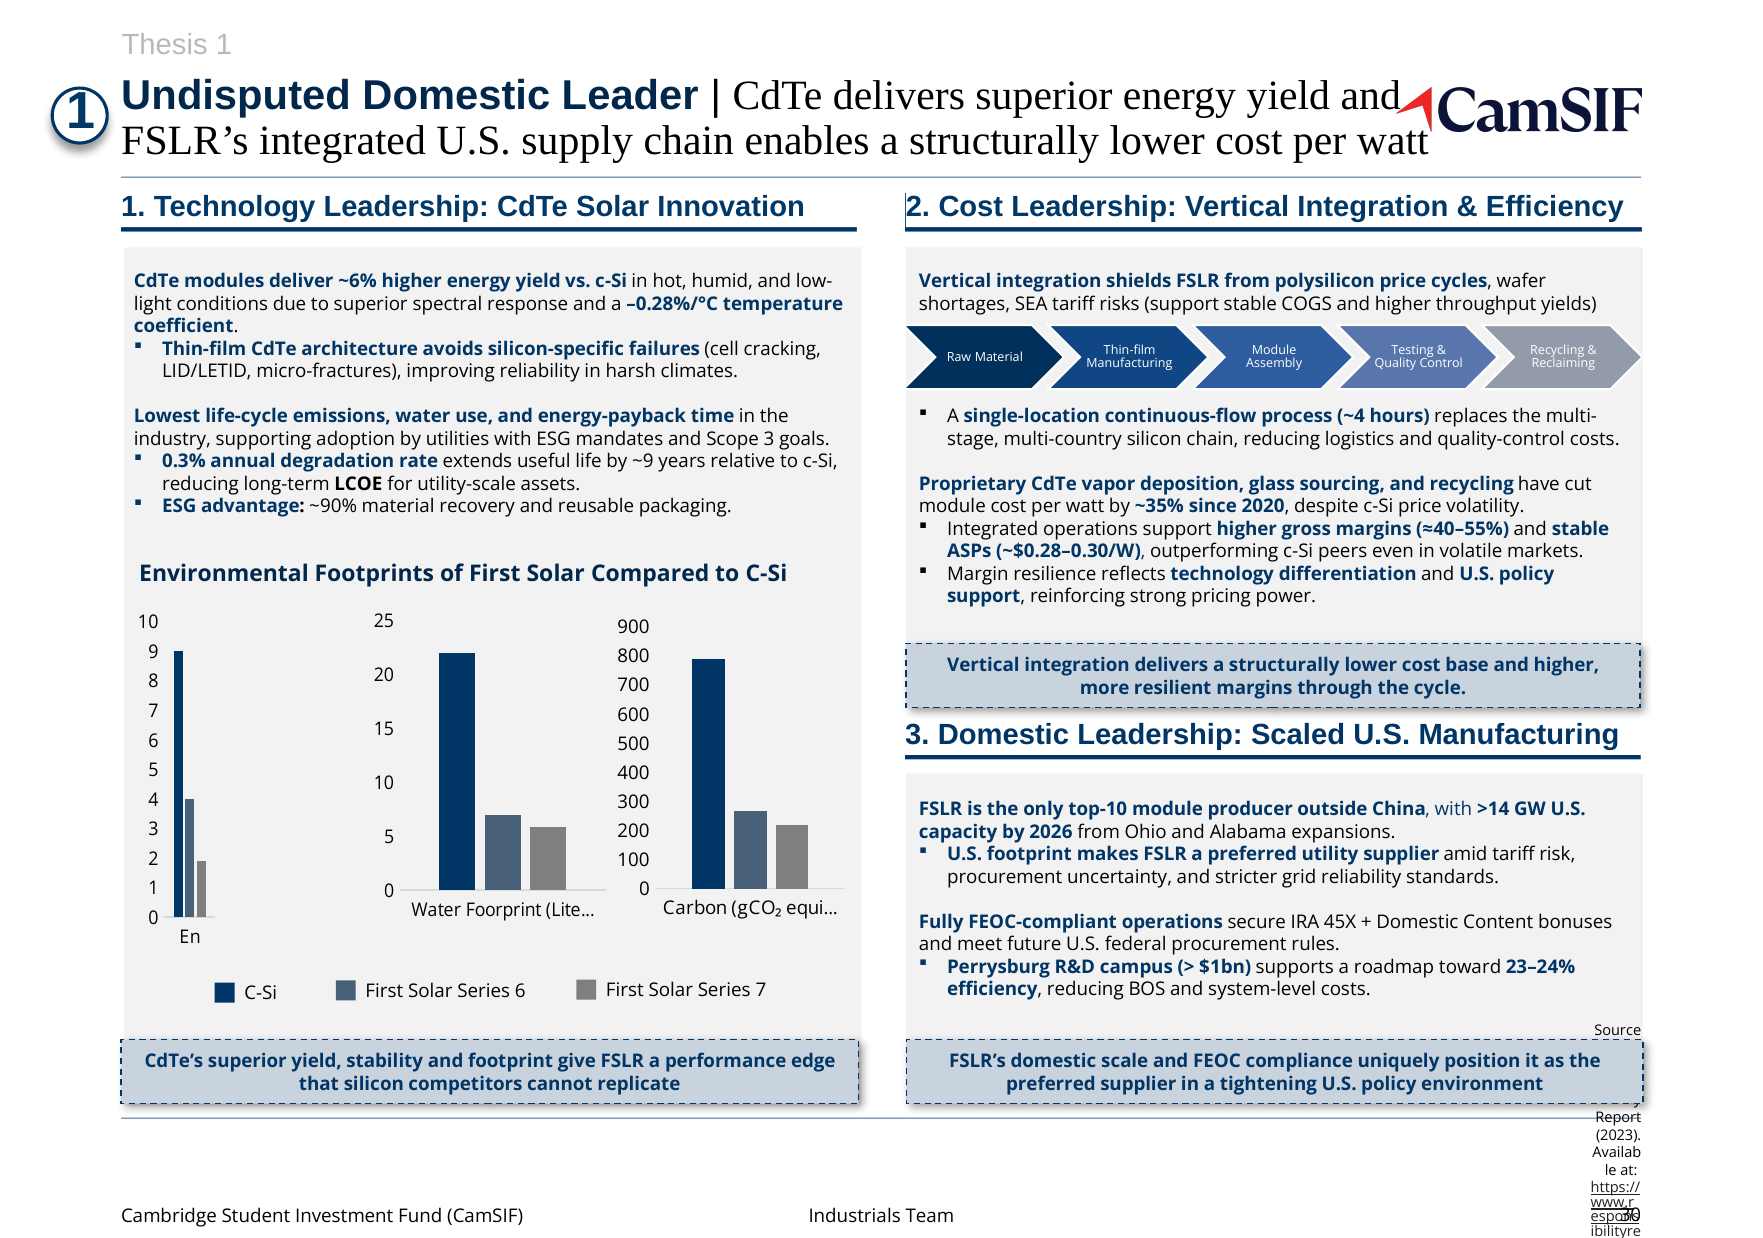

Technology + Vertical Integration = Structural Cost Advantage
Thesis 1
# Undisputed Domestic Leader | CdTe delivers superior energy yield and FSLR’s integrated U.S. supply chain enables a structurally lower cost per watt
1
1. Technology Leadership: CdTe Solar Innovation
2. Cost Leadership: Vertical Integration & Efficiency

CdTe modules deliver ~6% higher energy yield vs. c-Si in hot, humid, and low-light conditions due to superior spectral response and a –0.28%/°C temperature coefficient.
Thin-film CdTe architecture avoids silicon-specific failures (cell cracking, LID/LETID, micro-fractures), improving reliability in harsh climates.

Lowest life-cycle emissions, water use, and energy-payback time in the industry, supporting adoption by utilities with ESG mandates and Scope 3 goals.
0.3% annual degradation rate extends useful life by ~9 years relative to c-Si, reducing long-term LCOE for utility-scale assets.
ESG advantage: ~90% material recovery and reusable packaging.

Vertical integration shields FSLR from polysilicon price cycles, wafer shortages, SEA tariff risks (support stable COGS and higher throughput yields)

A single-location continuous-flow process (~4 hours) replaces the multi-stage, multi-country silicon chain, reducing logistics and quality-control costs.

Proprietary CdTe vapor deposition, glass sourcing, and recycling have cut module cost per watt by ~35% since 2020, despite c-Si price volatility.
Integrated operations support higher gross margins (≈40–55%) and stable ASPs (~$0.28–0.30/W), outperforming c-Si peers even in volatile markets.
Margin resilience reflects technology differentiation and U.S. policy support, reinforcing strong pricing power.
Raw Material
Thin-film Manufacturing
Module Assembly
Testing & Quality Control
Recycling & Reclaiming
Environmental Footprints of First Solar Compared to C-Si

### Chart

| Category | c-Si | First Solar Series 6 | First Solar Series 7 |
|---|---|---|---|
| Energy Payback Time (months) | 9.0 | 4.0 | 1.9 |

### Chart

| Category | c-Si | First Solar Series 6 | First Solar Series 7 |
|---|---|---|---|
| Carbon (gCO₂ equivalent/Wp) | 790.0 | 267.0 | 219.0 |

### Chart

| Category | c-Si | First Solar Series 6 | First Solar Series 7 |
|---|---|---|---|
| Water Foorprint (Liters/Wp) | 22.0 | 7.0 | 5.8 |
Vertical integration delivers a structurally lower cost base and higher, more resilient margins through the cycle.
3. Domestic Leadership: Scaled U.S. Manufacturing

FSLR is the only top-10 module producer outside China, with >14 GW U.S. capacity by 2026 from Ohio and Alabama expansions.
U.S. footprint makes FSLR a preferred utility supplier amid tariff risk, procurement uncertainty, and stricter grid reliability standards.

Fully FEOC-compliant operations secure IRA 45X + Domestic Content bonuses and meet future U.S. federal procurement rules.
Perrysburg R&D campus (> $1bn) supports a roadmap toward 23–24% efficiency, reducing BOS and system-level costs.
First Solar Series 7
First Solar Series 6
C-Si

CdTe’s superior yield, stability and footprint give FSLR a performance edge that silicon competitors cannot replicate
FSLR’s domestic scale and FEOC compliance uniquely position it as the preferred supplier in a tightening U.S. policy environment

Source: First Solar Sustainability Report (2023). Available at: https://www.responsibilityreports.com/HostedData/ResponsibilityReportArchive/f/NASDAQ_FSLR_2023.pdf, First Solar Annual Report (2024). Available at: https://s202.q4cdn.com/499595574/files/doc_financials/2024/ar/First-Solar-2024-Annual-Report-Web-Ready.pdf.

30